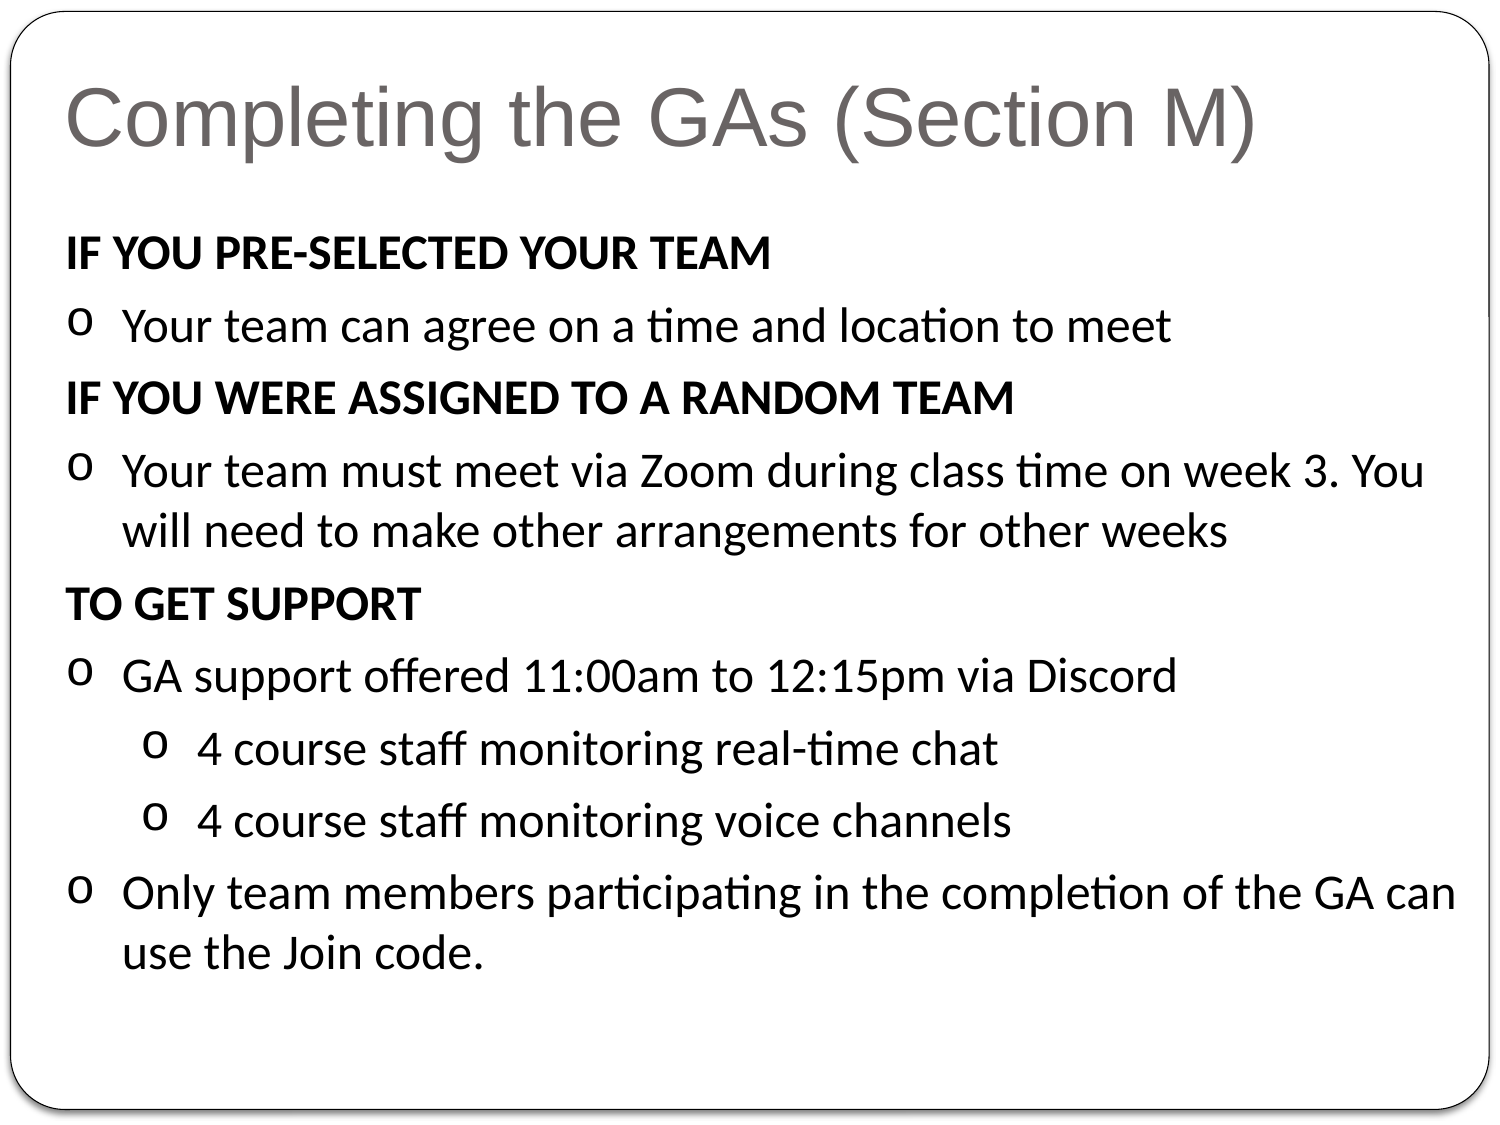

Completing the GAs (Section M)
IF YOU PRE-SELECTED YOUR TEAM
Your team can agree on a time and location to meet
IF YOU WERE ASSIGNED TO A RANDOM TEAM
Your team must meet via Zoom during class time on week 3. You will need to make other arrangements for other weeks
TO GET SUPPORT
GA support offered 11:00am to 12:15pm via Discord
4 course staff monitoring real-time chat
4 course staff monitoring voice channels
Only team members participating in the completion of the GA can use the Join code.